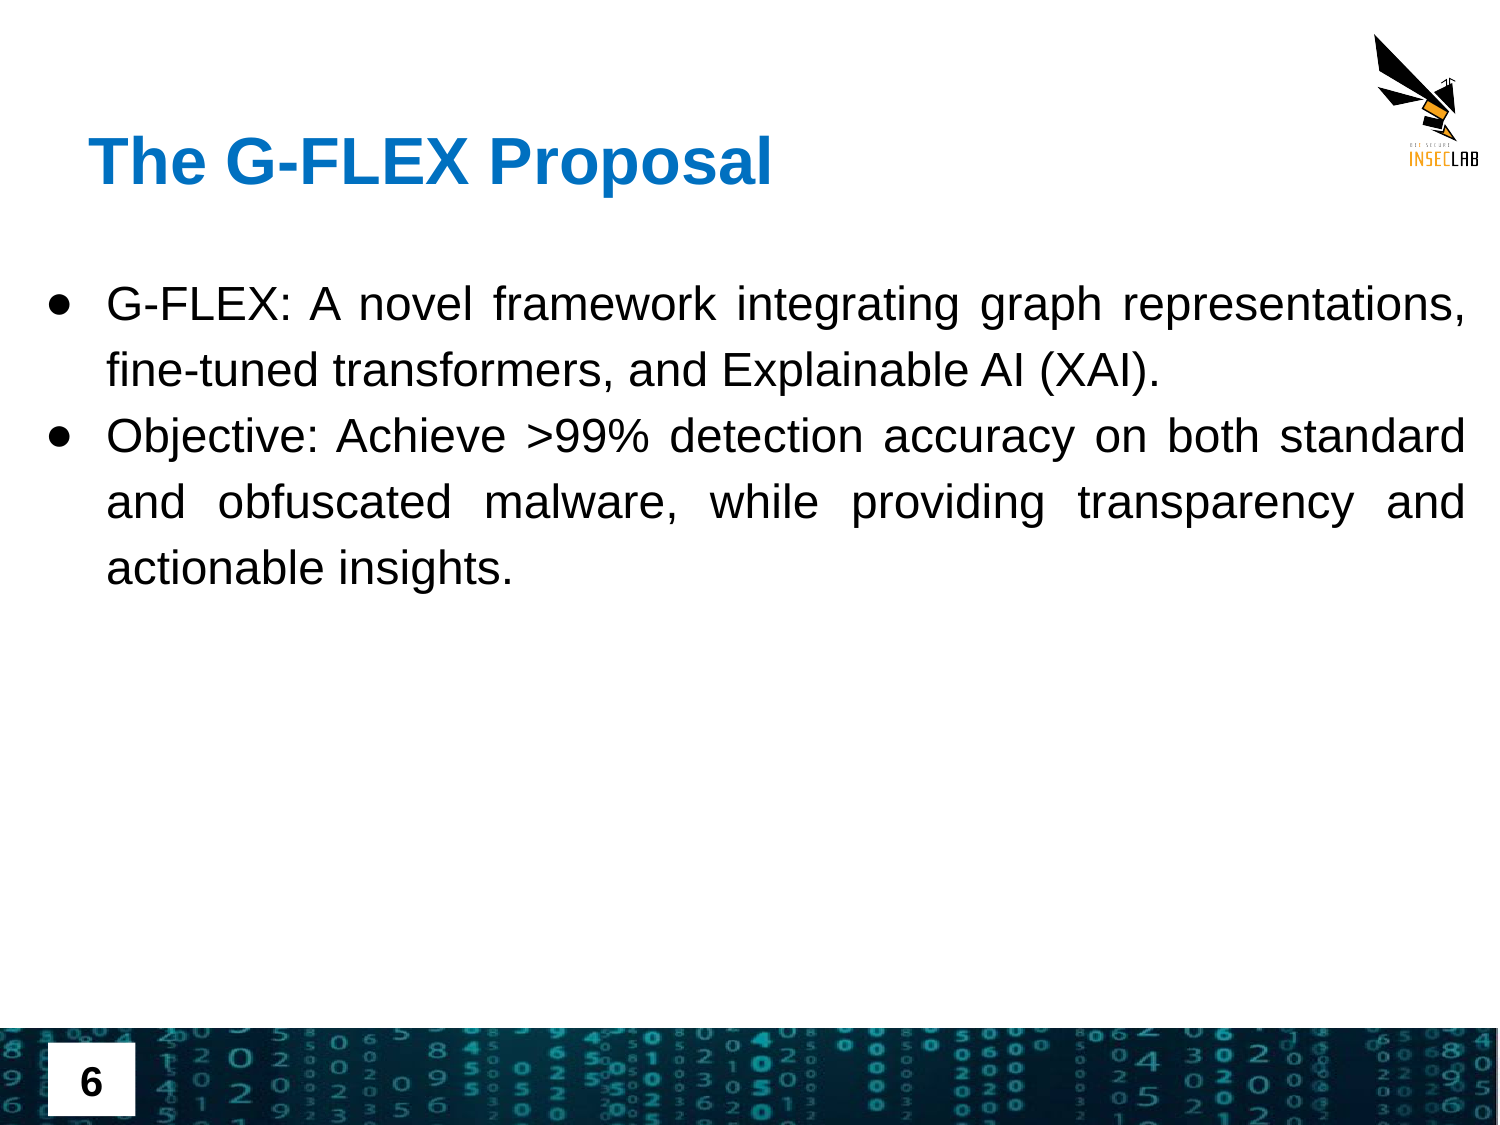

The G-FLEX Proposal

G-FLEX: A novel framework integrating graph representations, fine-tuned transformers, and Explainable AI (XAI).
Objective: Achieve >99% detection accuracy on both standard and obfuscated malware, while providing transparency and actionable insights.